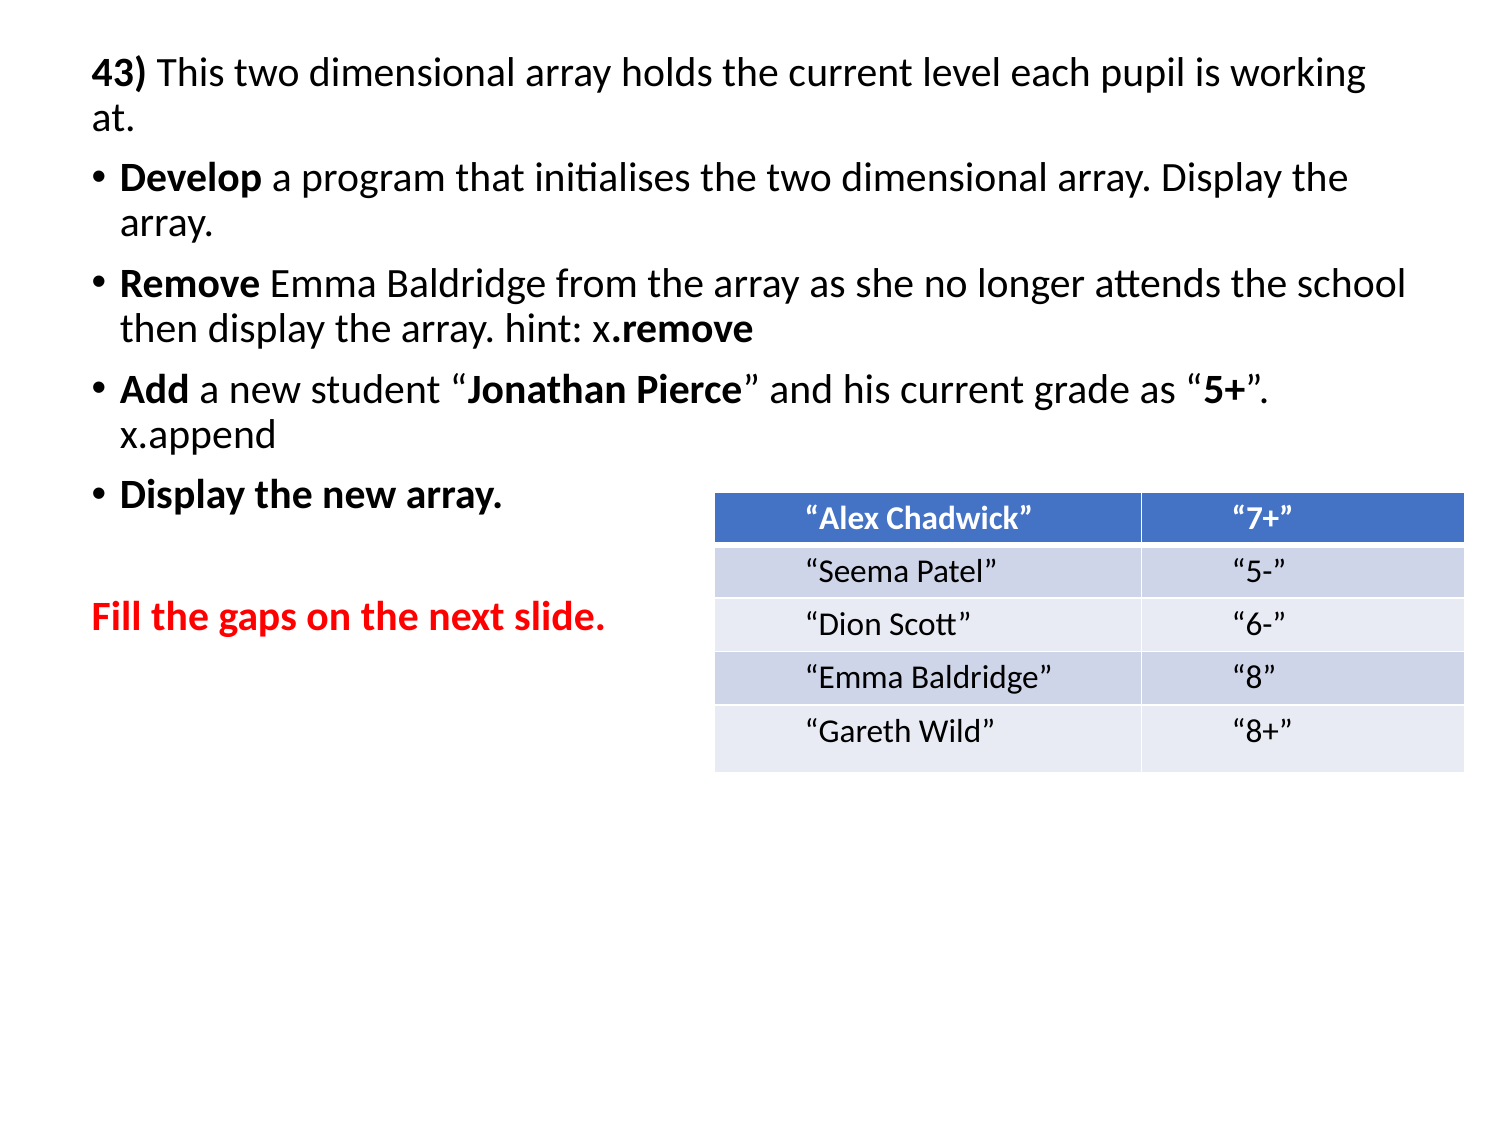

43) This two dimensional array holds the current level each pupil is working at.
Develop a program that initialises the two dimensional array. Display the array.
Remove Emma Baldridge from the array as she no longer attends the school then display the array. hint: x.remove
Add a new student “Jonathan Pierce” and his current grade as “5+”. x.append
Display the new array.

Fill the gaps on the next slide.

| “Alex Chadwick” | “7+” |
| --- | --- |
| “Seema Patel” | “5-” |
| “Dion Scott” | “6-” |
| “Emma Baldridge” | “8” |
| “Gareth Wild” | “8+” |